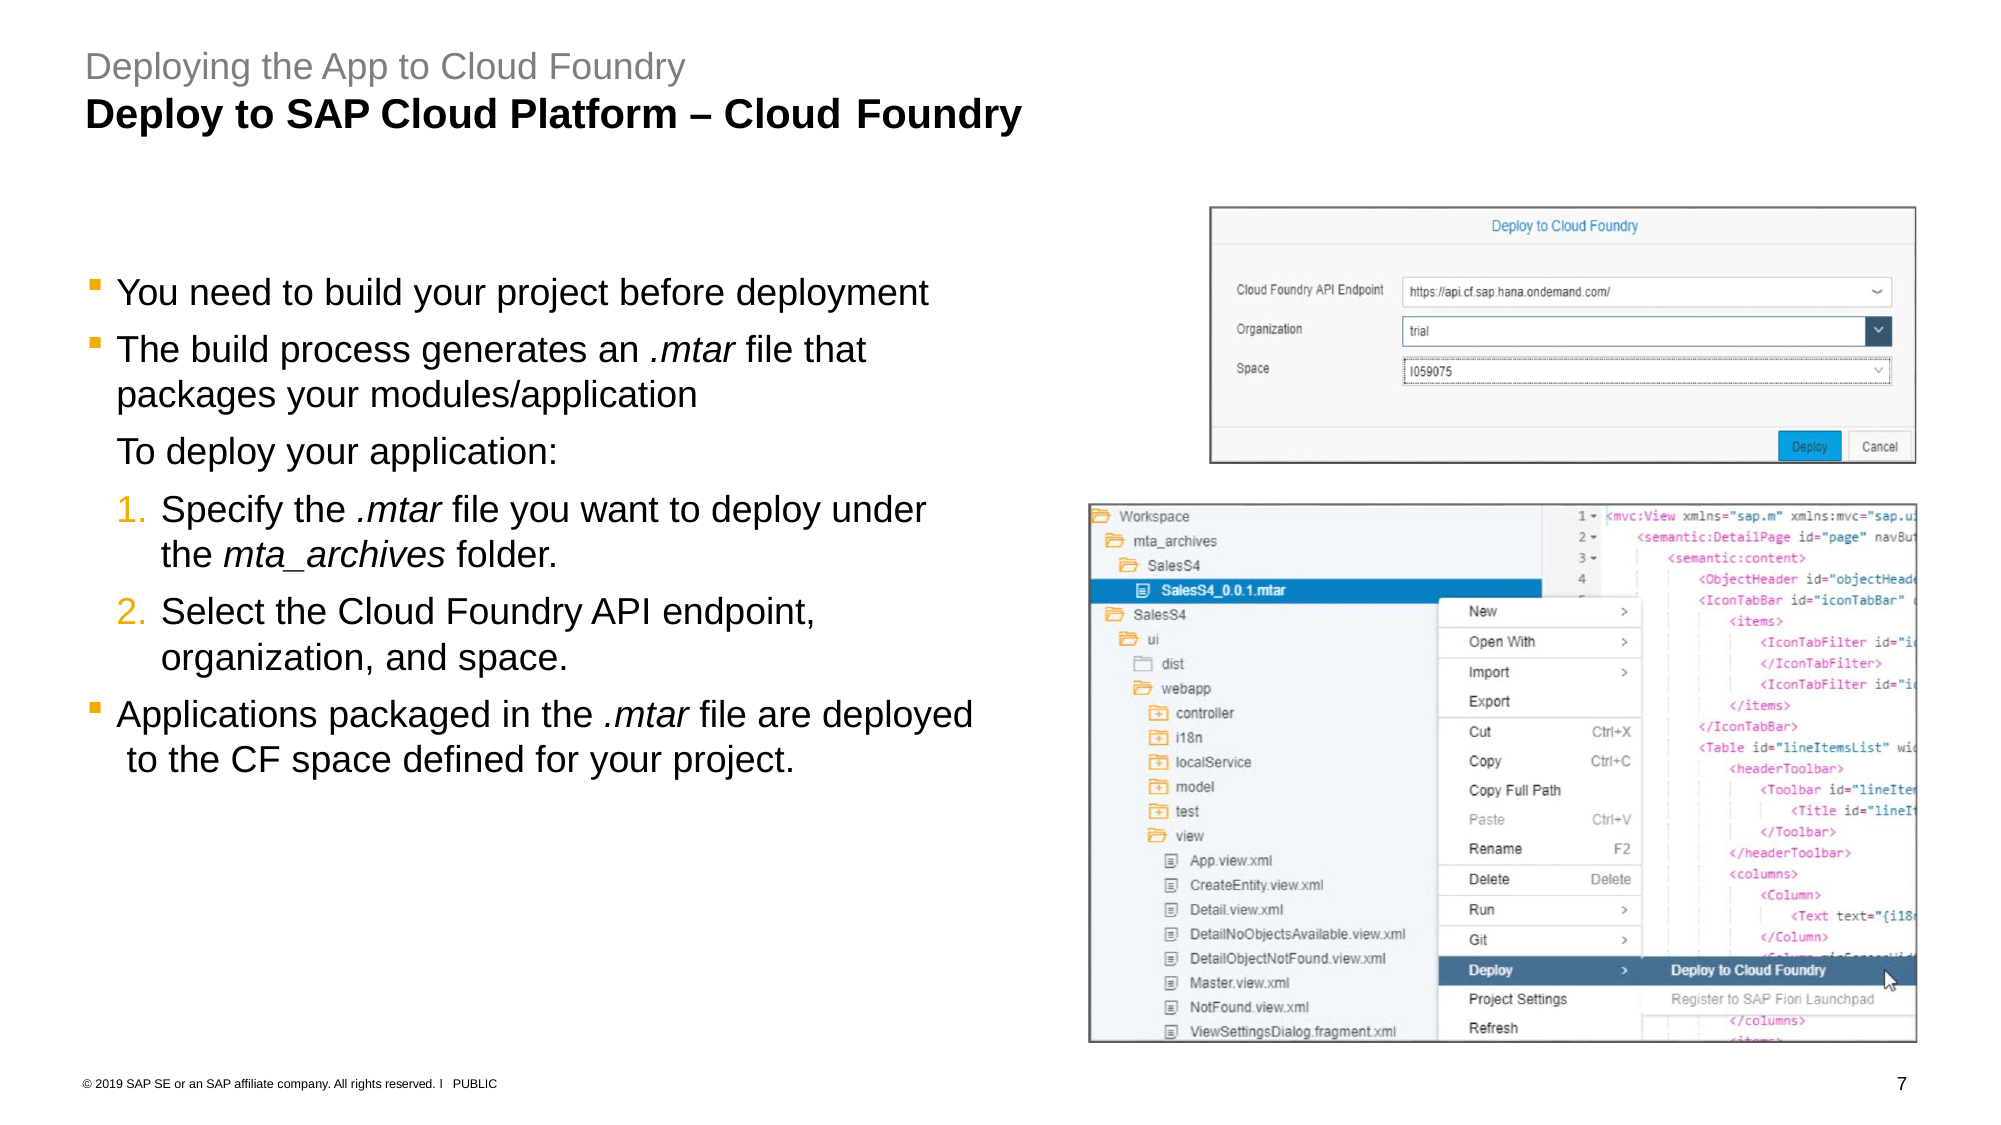

Deploying the App to Cloud Foundry
# Deploy to SAP Cloud Platform – Cloud Foundry

You need to build your project before deployment
The build process generates an .mtar file that
packages your modules/application
To deploy your application:
Specify the .mtar file you want to deploy under
the mta_archives folder.
Select the Cloud Foundry API endpoint,
organization, and space.
Applications packaged in the .mtar file are deployed  to the CF space defined for your project.

7
© 2019 SAP SE or an SAP affiliate company. All rights reserved. ǀ PUBLIC